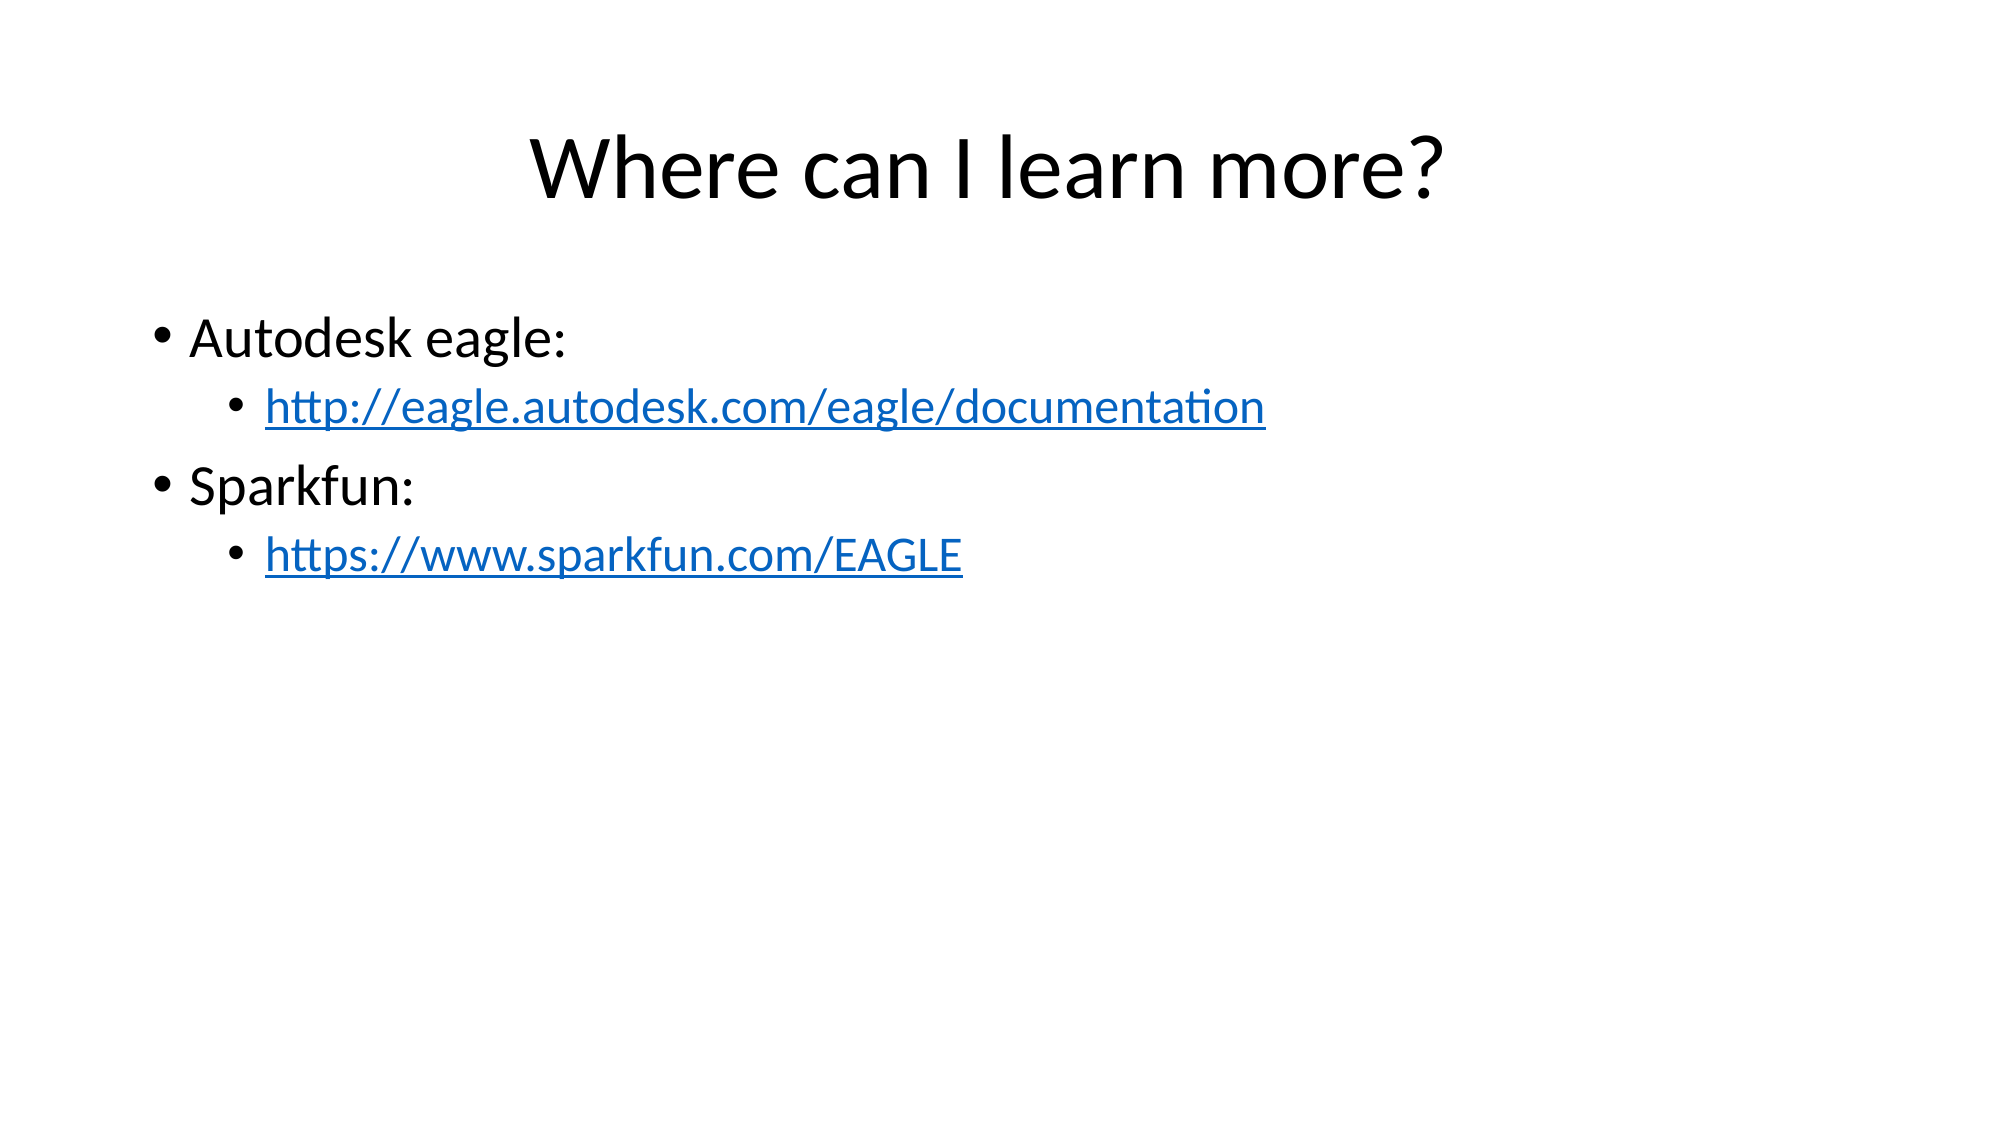

# Where can I learn more?
Autodesk eagle:
http://eagle.autodesk.com/eagle/documentation
Sparkfun:
https://www.sparkfun.com/EAGLE